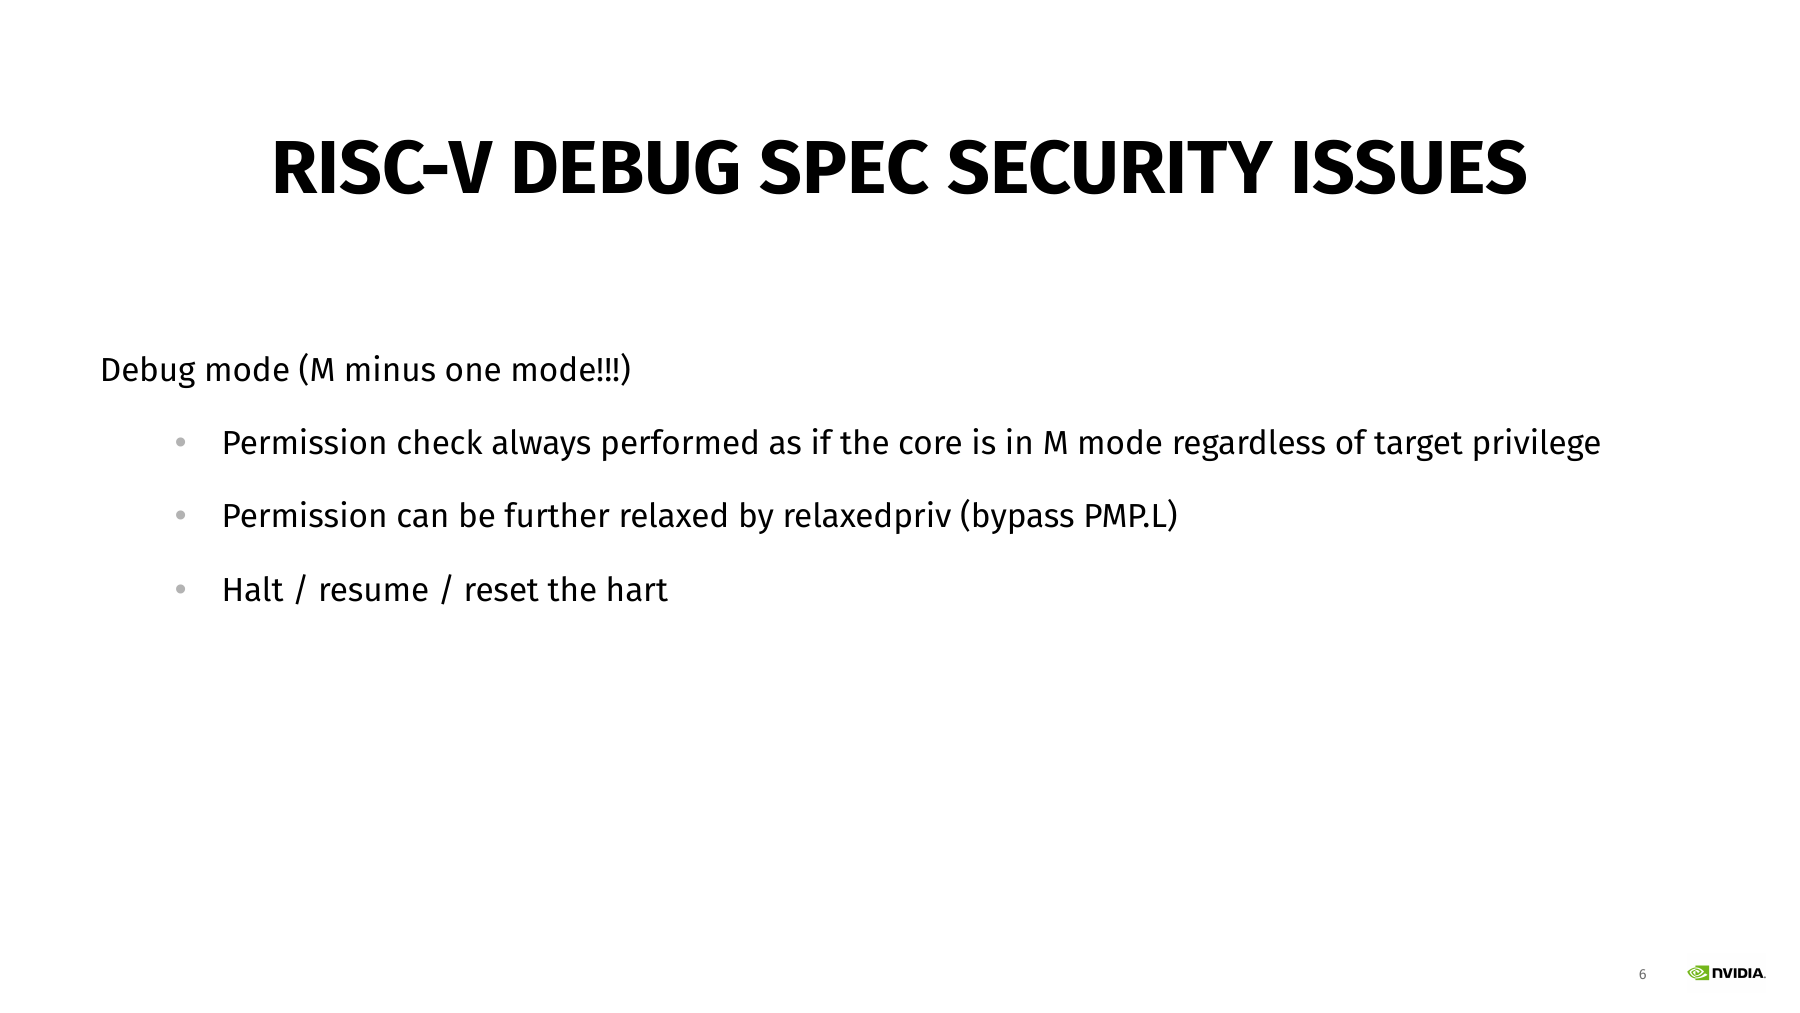

# RISC-V DEBUG SPEC SECURITY ISSUES
Debug mode (M minus one mode!!!)
Permission check always performed as if the core is in M mode regardless of target privilege
Permission can be further relaxed by relaxedpriv (bypass PMP.L)
Halt / resume / reset the hart